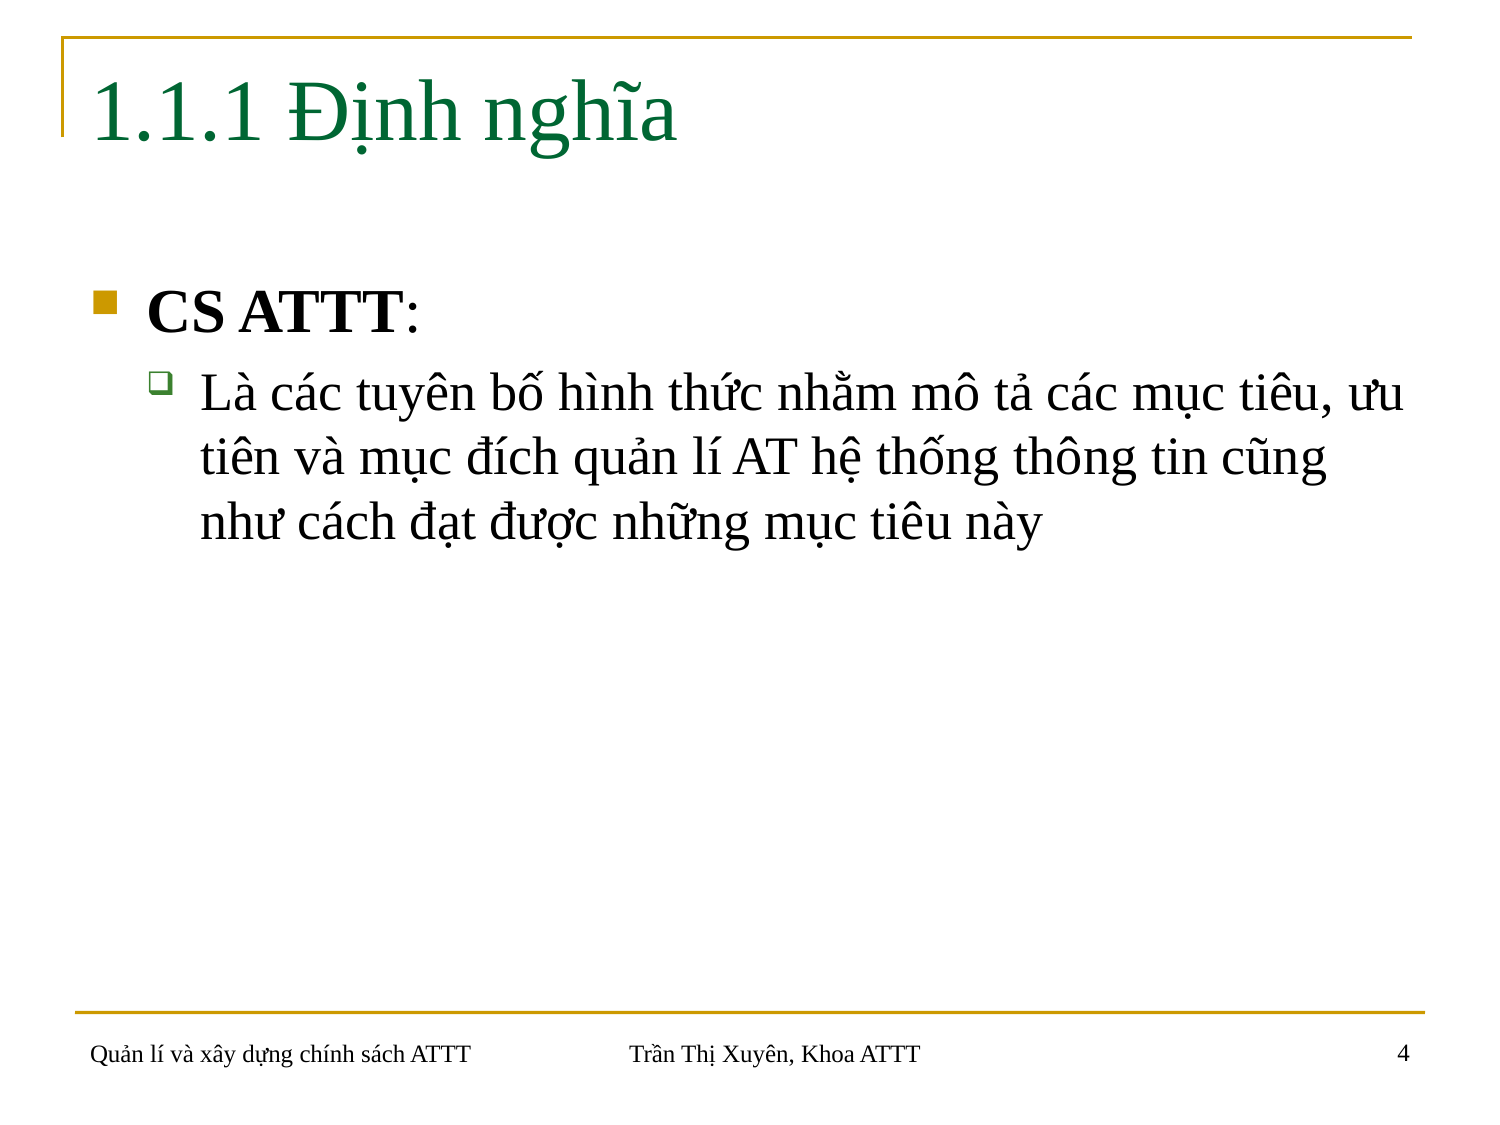

# 1.1.1 Định nghĩa
CS ATTT:
Là các tuyên bố hình thức nhằm mô tả các mục tiêu, ưu tiên và mục đích quản lí AT hệ thống thông tin cũng như cách đạt được những mục tiêu này
4
Quản lí và xây dựng chính sách ATTT
Trần Thị Xuyên, Khoa ATTT